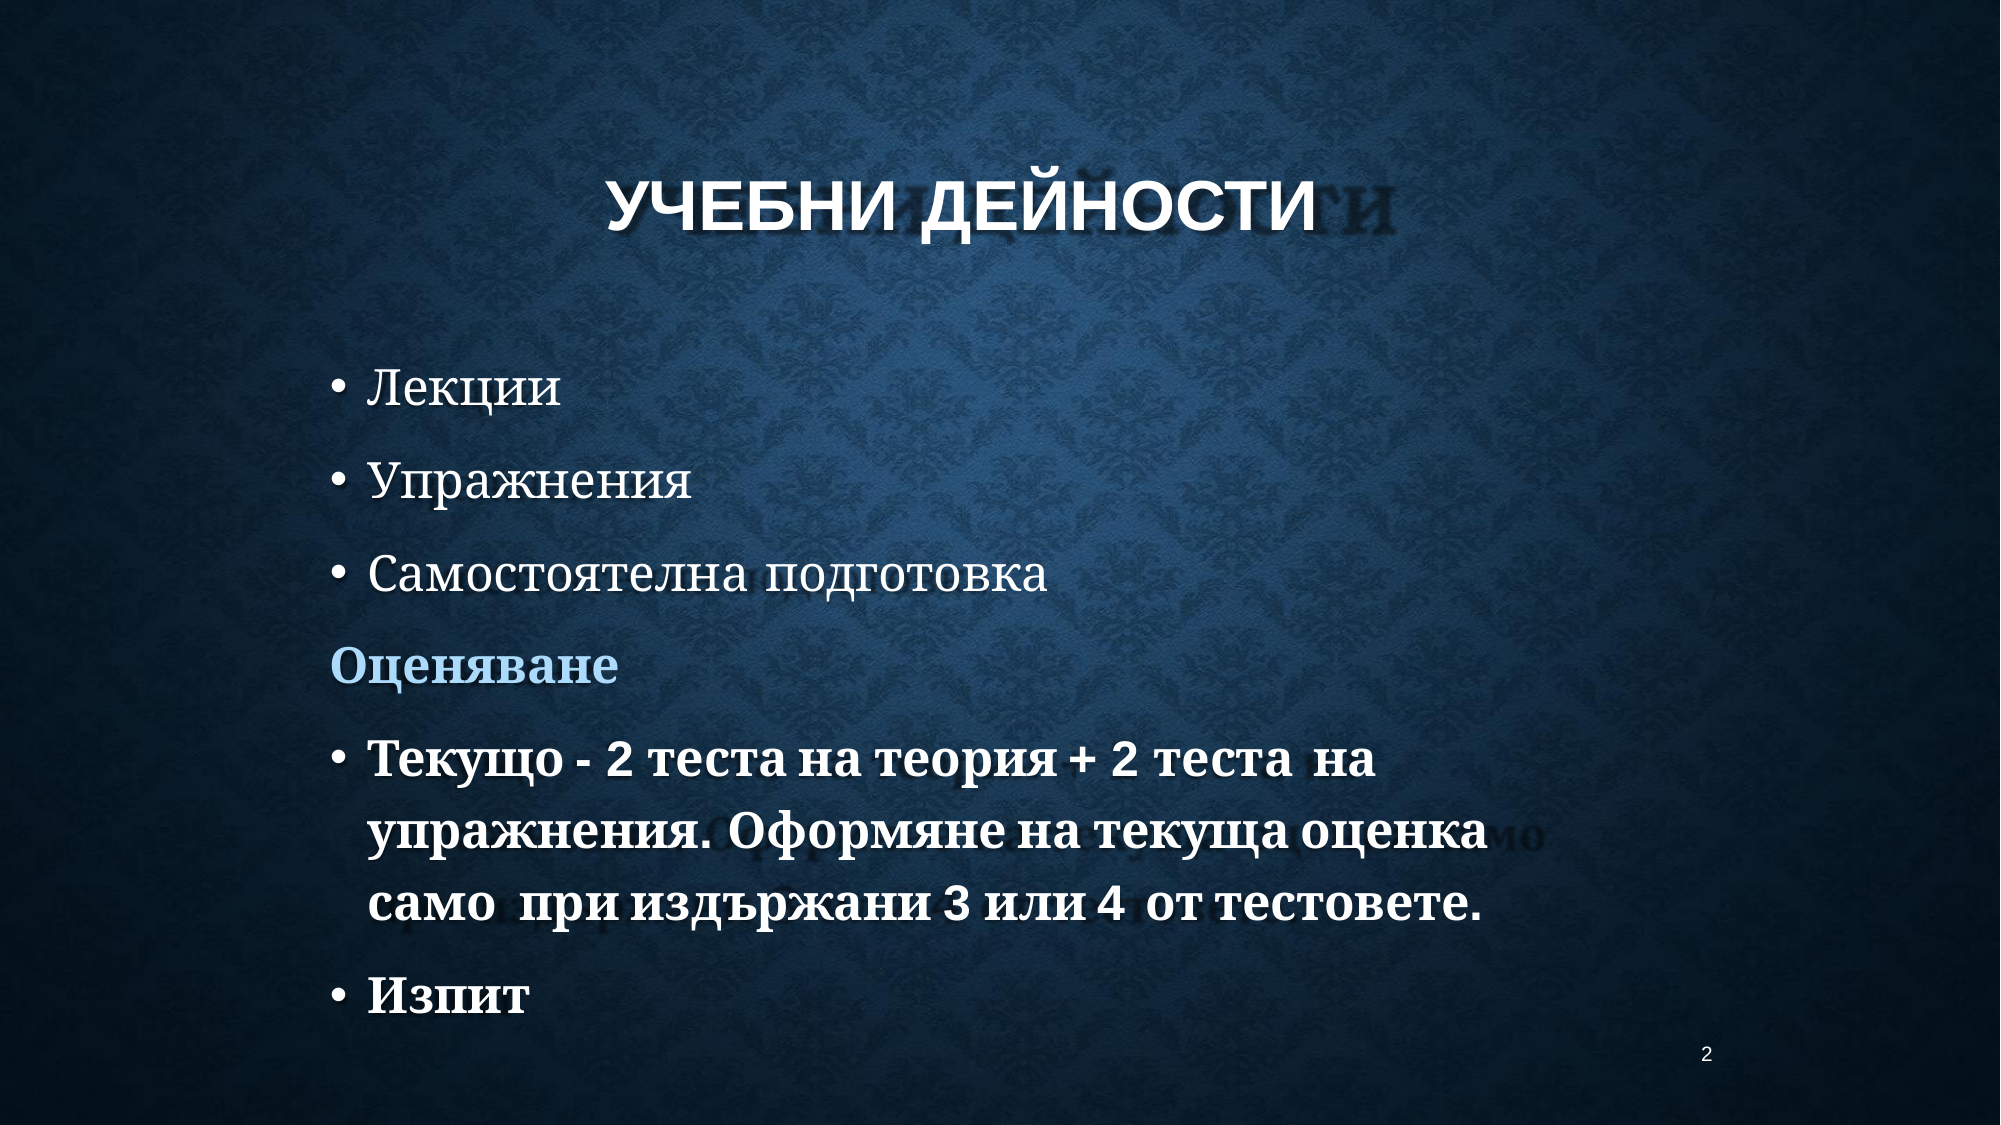

# УЧЕБНИ ДЕЙНОСТИ
Лекции
Упражнения
Самостоятелна подготовка
Оценяване
Текущо - 2 теста на теория + 2 теста на
упражнения. Оформяне на текуща оценка само  при издържани 3 или 4 от тестовете.
Изпит

2